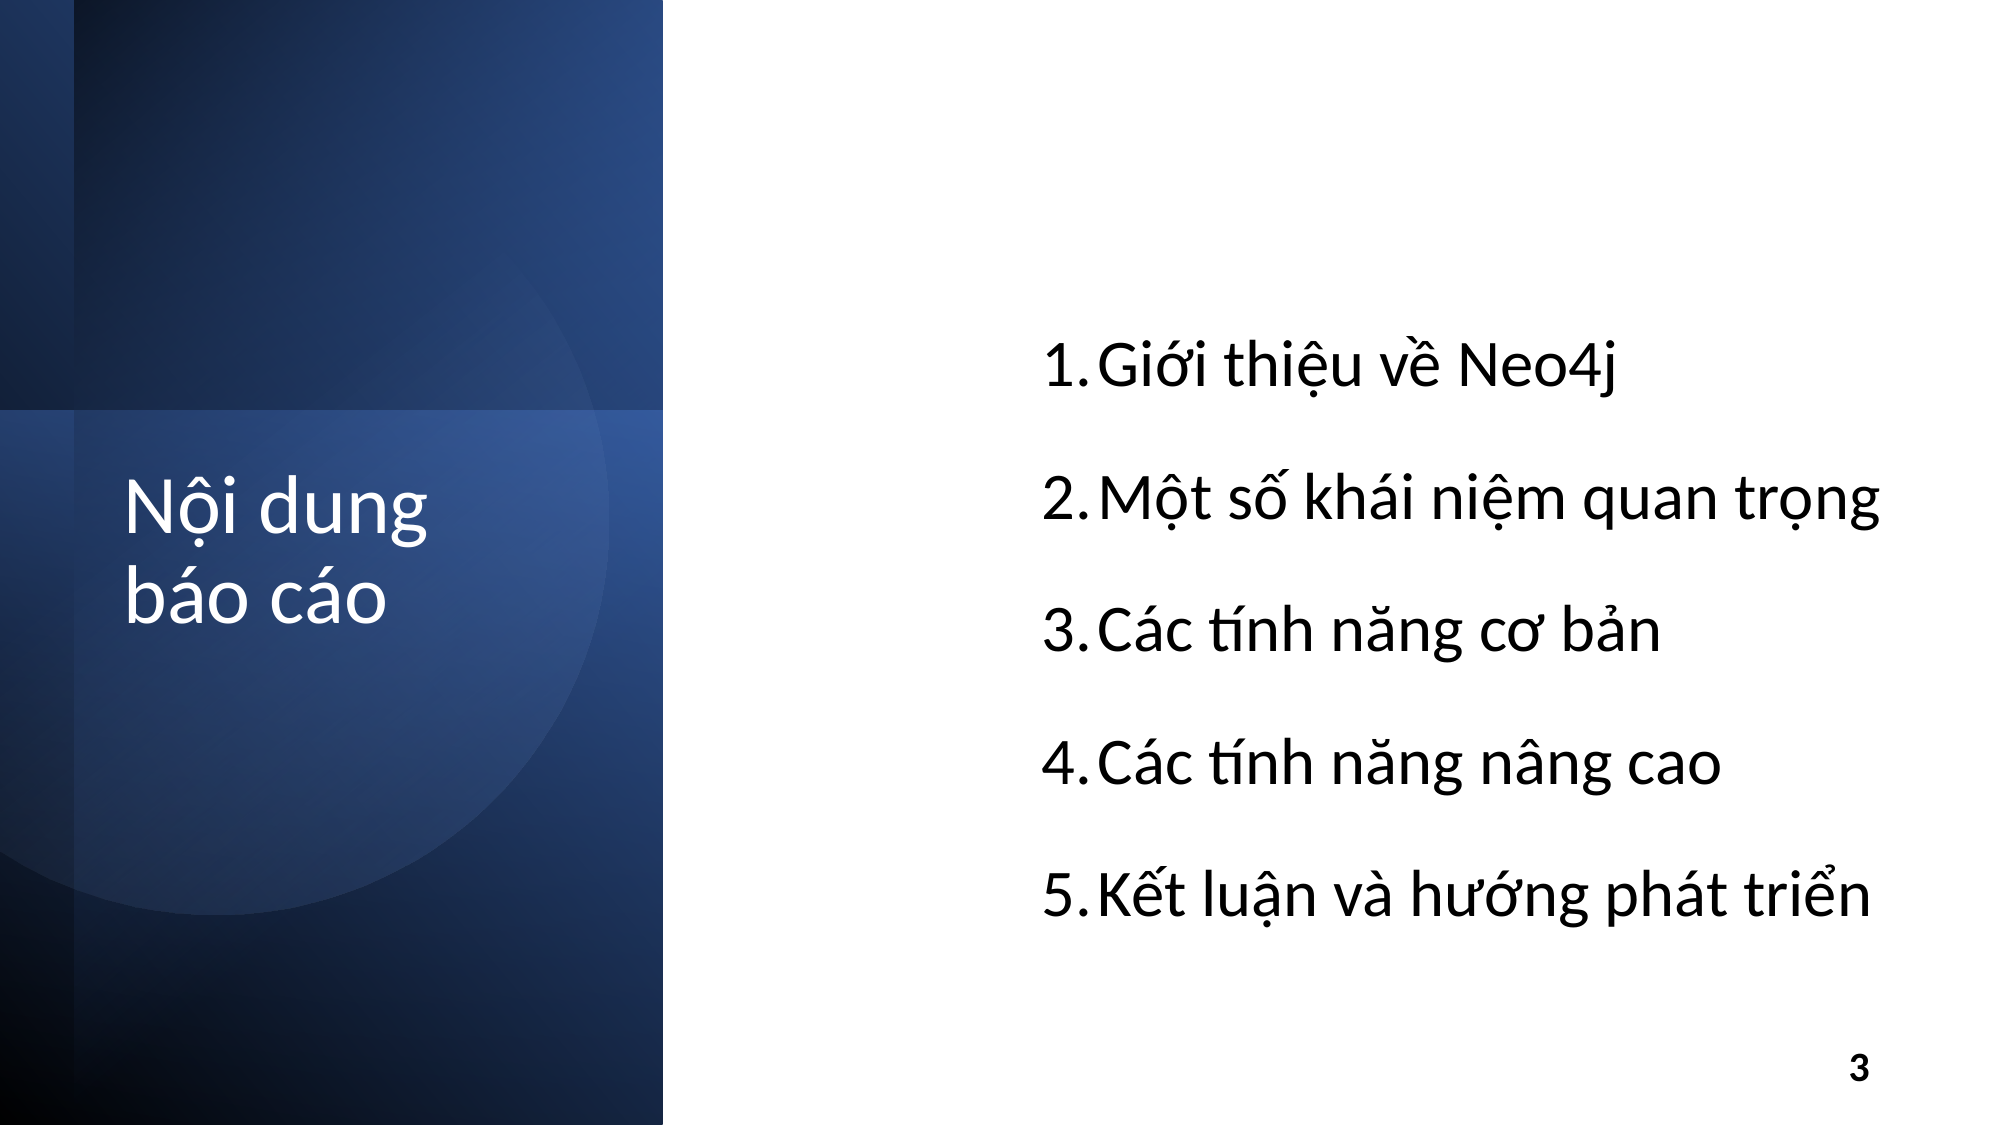

Giới thiệu về Neo4j
Một số khái niệm quan trọng
Các tính năng cơ bản
Các tính năng nâng cao
Kết luận và hướng phát triển

# Nội dung báo cáo
3